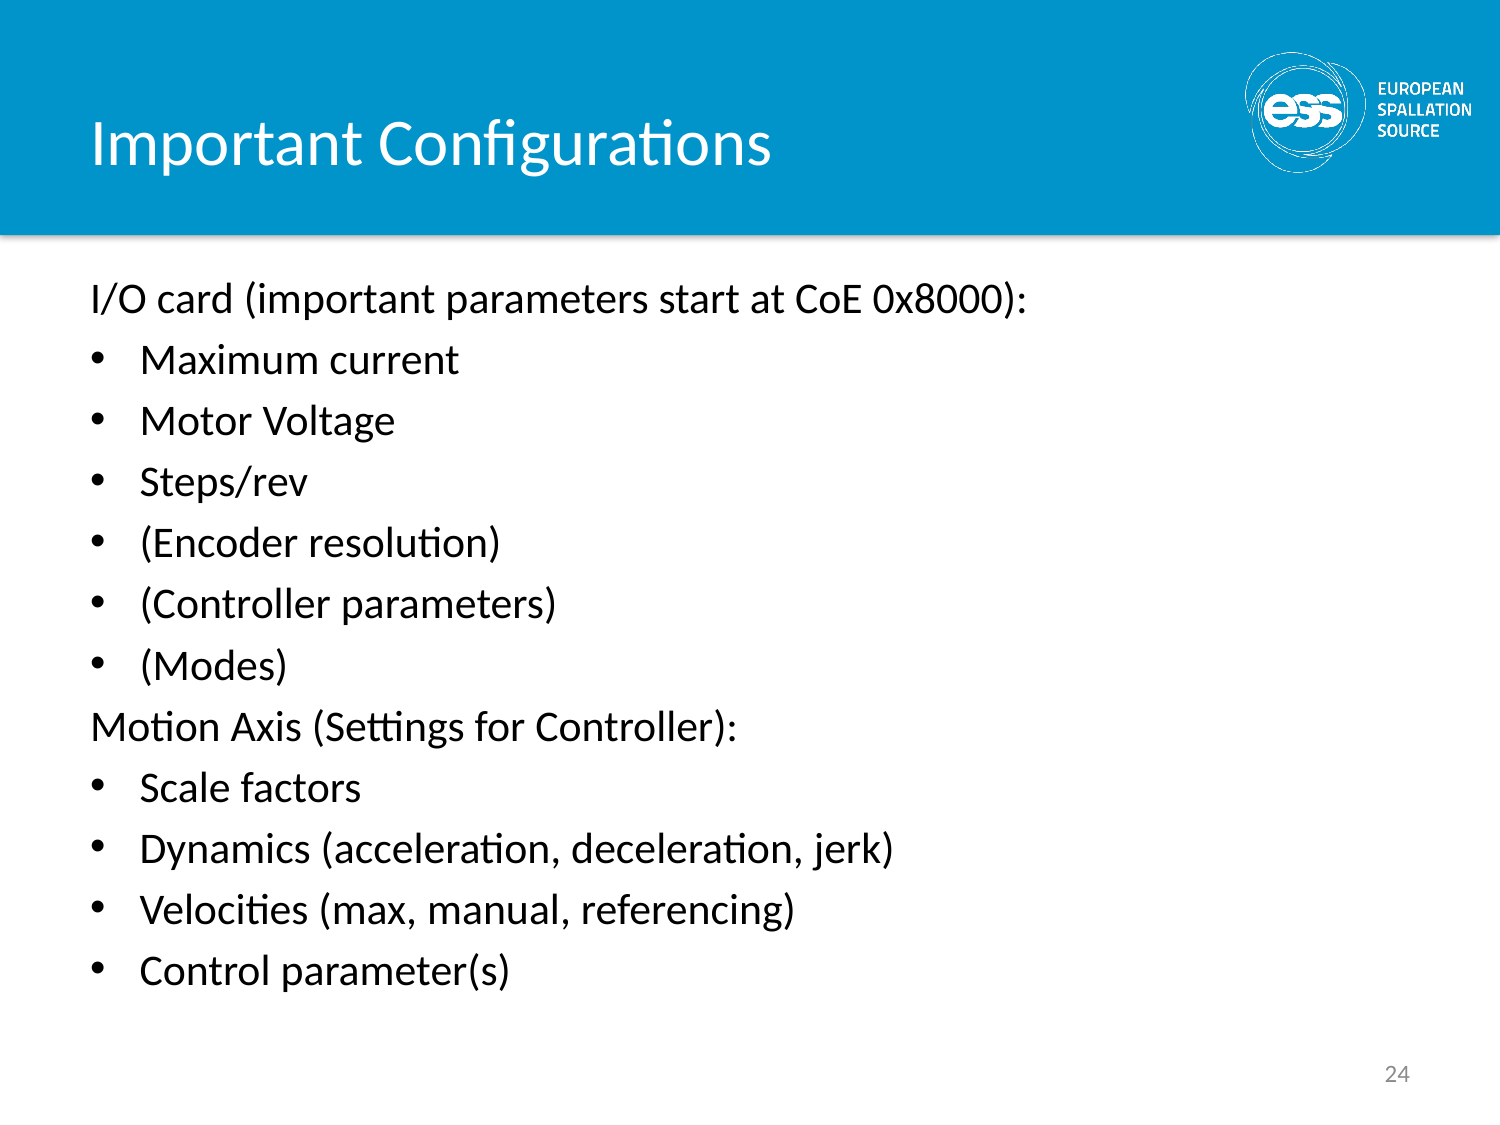

# Important Configurations
I/O card (important parameters start at CoE 0x8000):
Maximum current
Motor Voltage
Steps/rev
(Encoder resolution)
(Controller parameters)
(Modes)
Motion Axis (Settings for Controller):
Scale factors
Dynamics (acceleration, deceleration, jerk)
Velocities (max, manual, referencing)
Control parameter(s)

24